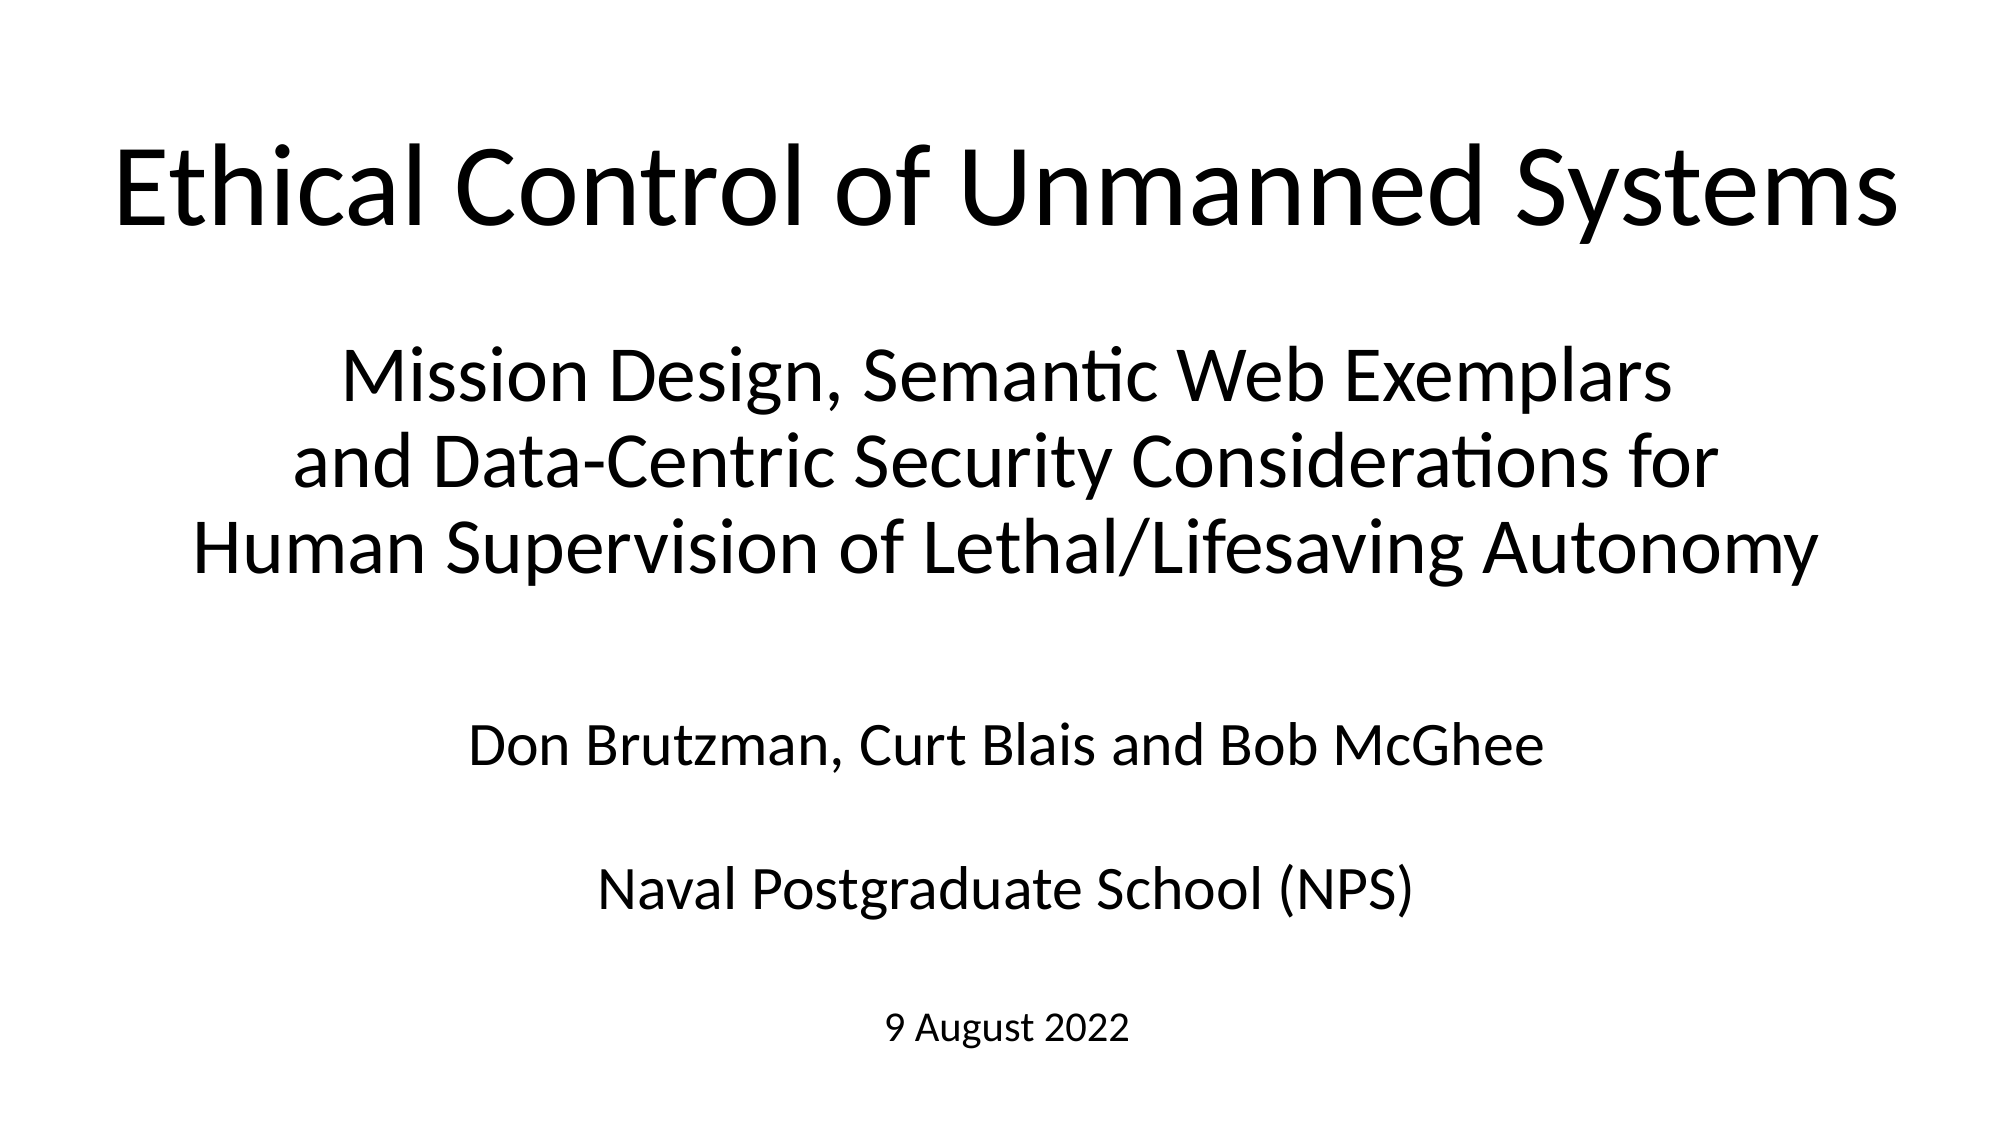

# Ethical Control of Unmanned Systems Mission Design, Semantic Web Exemplars and Data-Centric Security Considerations for Human Supervision of Lethal/Lifesaving Autonomy
Don Brutzman, Curt Blais and Bob McGhee

Naval Postgraduate School (NPS)

9 August 2022